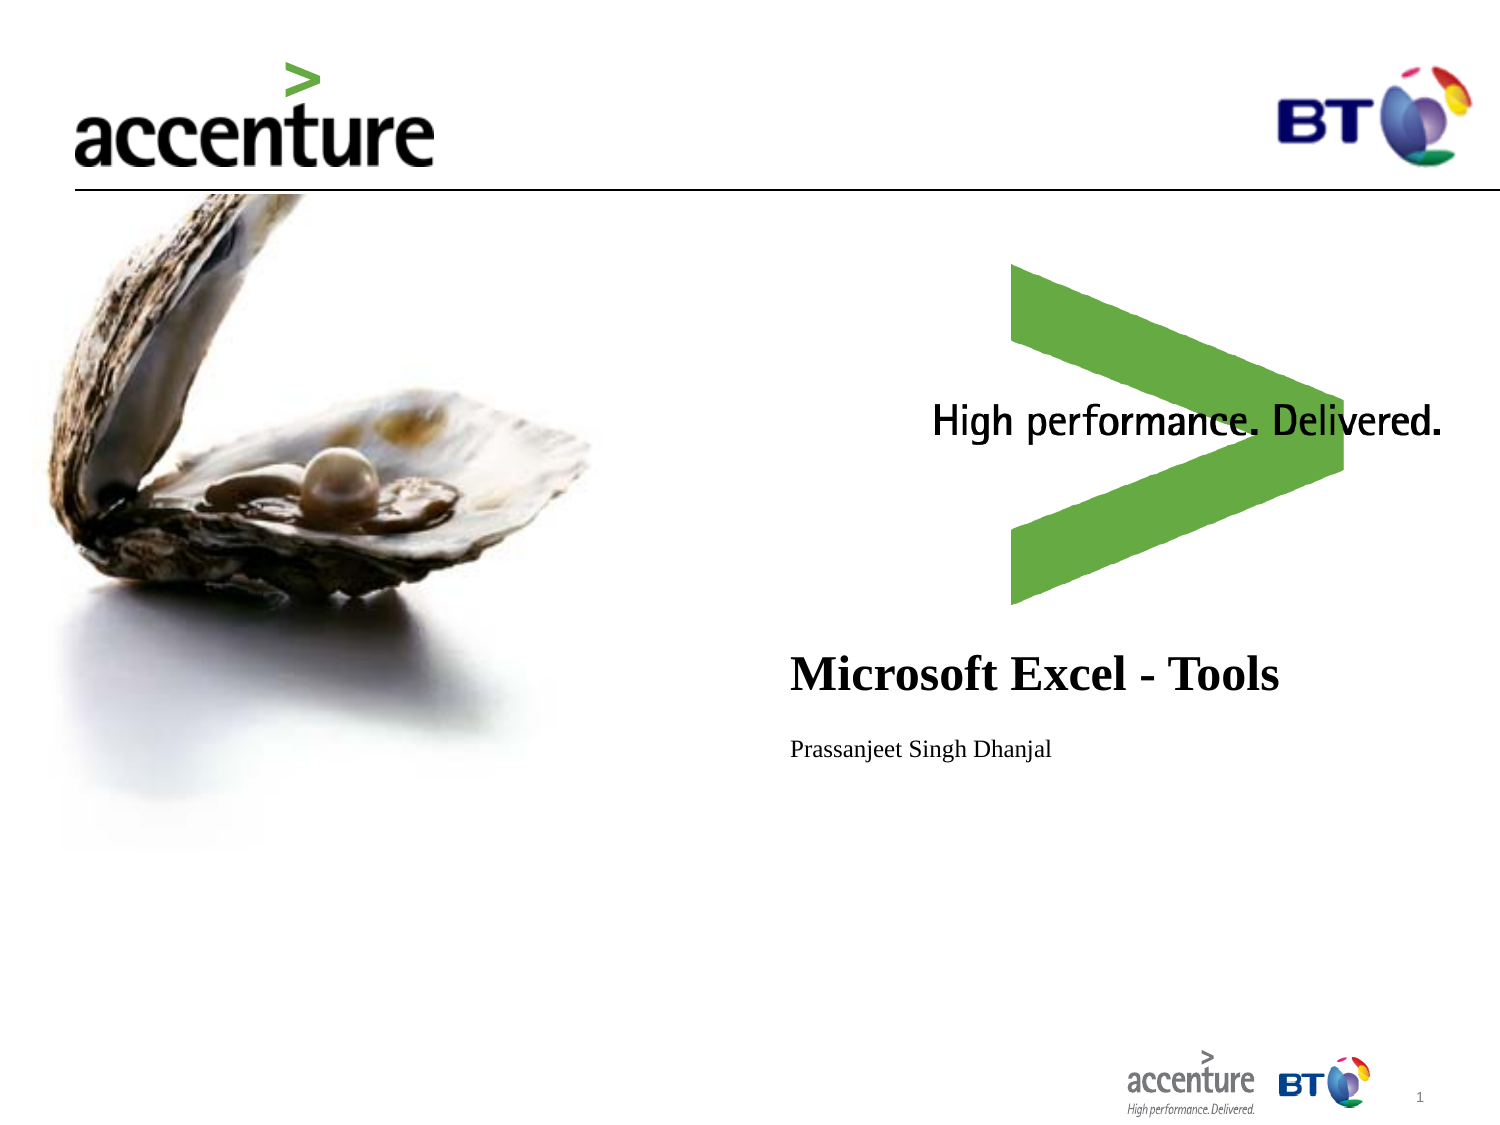

Microsoft Excel - Tools
Prassanjeet Singh Dhanjal